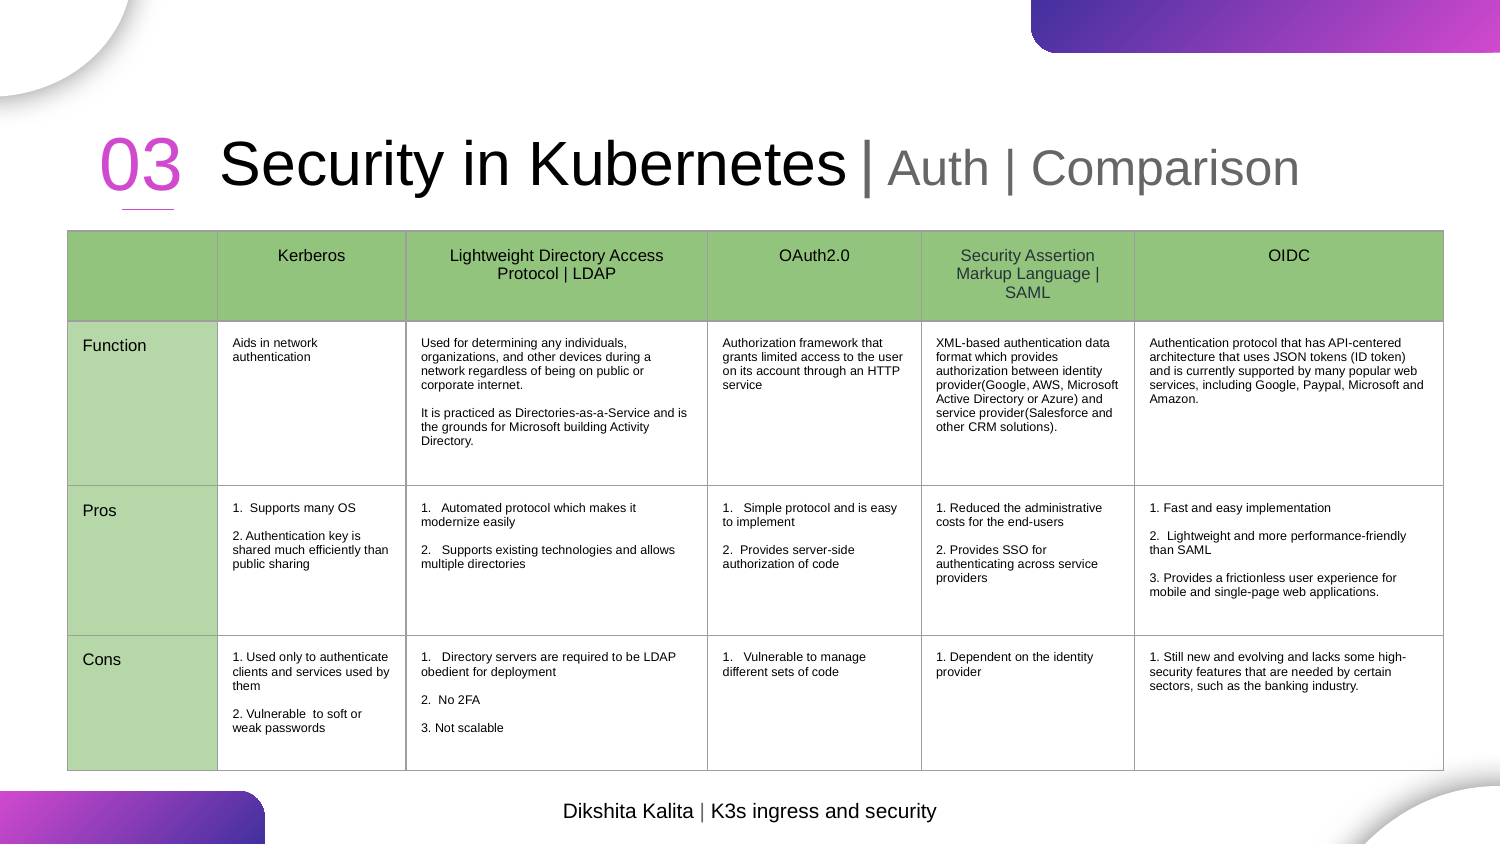

# Security in Kubernetes | Auth | Comparison
03
|  | Kerberos | Lightweight Directory Access Protocol | LDAP | OAuth2.0 | Security Assertion Markup Language | SAML | OIDC |
| --- | --- | --- | --- | --- | --- |
| Function | Aids in network authentication | Used for determining any individuals, organizations, and other devices during a network regardless of being on public or corporate internet. It is practiced as Directories-as-a-Service and is the grounds for Microsoft building Activity Directory. | Authorization framework that grants limited access to the user on its account through an HTTP service | XML-based authentication data format which provides authorization between identity provider(Google, AWS, Microsoft Active Directory or Azure) and service provider(Salesforce and other CRM solutions). | Authentication protocol that has API-centered architecture that uses JSON tokens (ID token) and is currently supported by many popular web services, including Google, Paypal, Microsoft and Amazon. |
| Pros | 1. Supports many OS 2. Authentication key is shared much efficiently than public sharing | 1. Automated protocol which makes it modernize easily 2. Supports existing technologies and allows multiple directories | 1. Simple protocol and is easy to implement 2. Provides server-side authorization of code | 1. Reduced the administrative costs for the end-users 2. Provides SSO for authenticating across service providers | 1. Fast and easy implementation 2. Lightweight and more performance-friendly than SAML 3. Provides a frictionless user experience for mobile and single-page web applications. |
| Cons | 1. Used only to authenticate clients and services used by them 2. Vulnerable to soft or weak passwords | 1. Directory servers are required to be LDAP obedient for deployment 2. No 2FA 3. Not scalable | 1. Vulnerable to manage different sets of code | 1. Dependent on the identity provider | 1. Still new and evolving and lacks some high-security features that are needed by certain sectors, such as the banking industry. |

Dikshita Kalita | K3s ingress and security